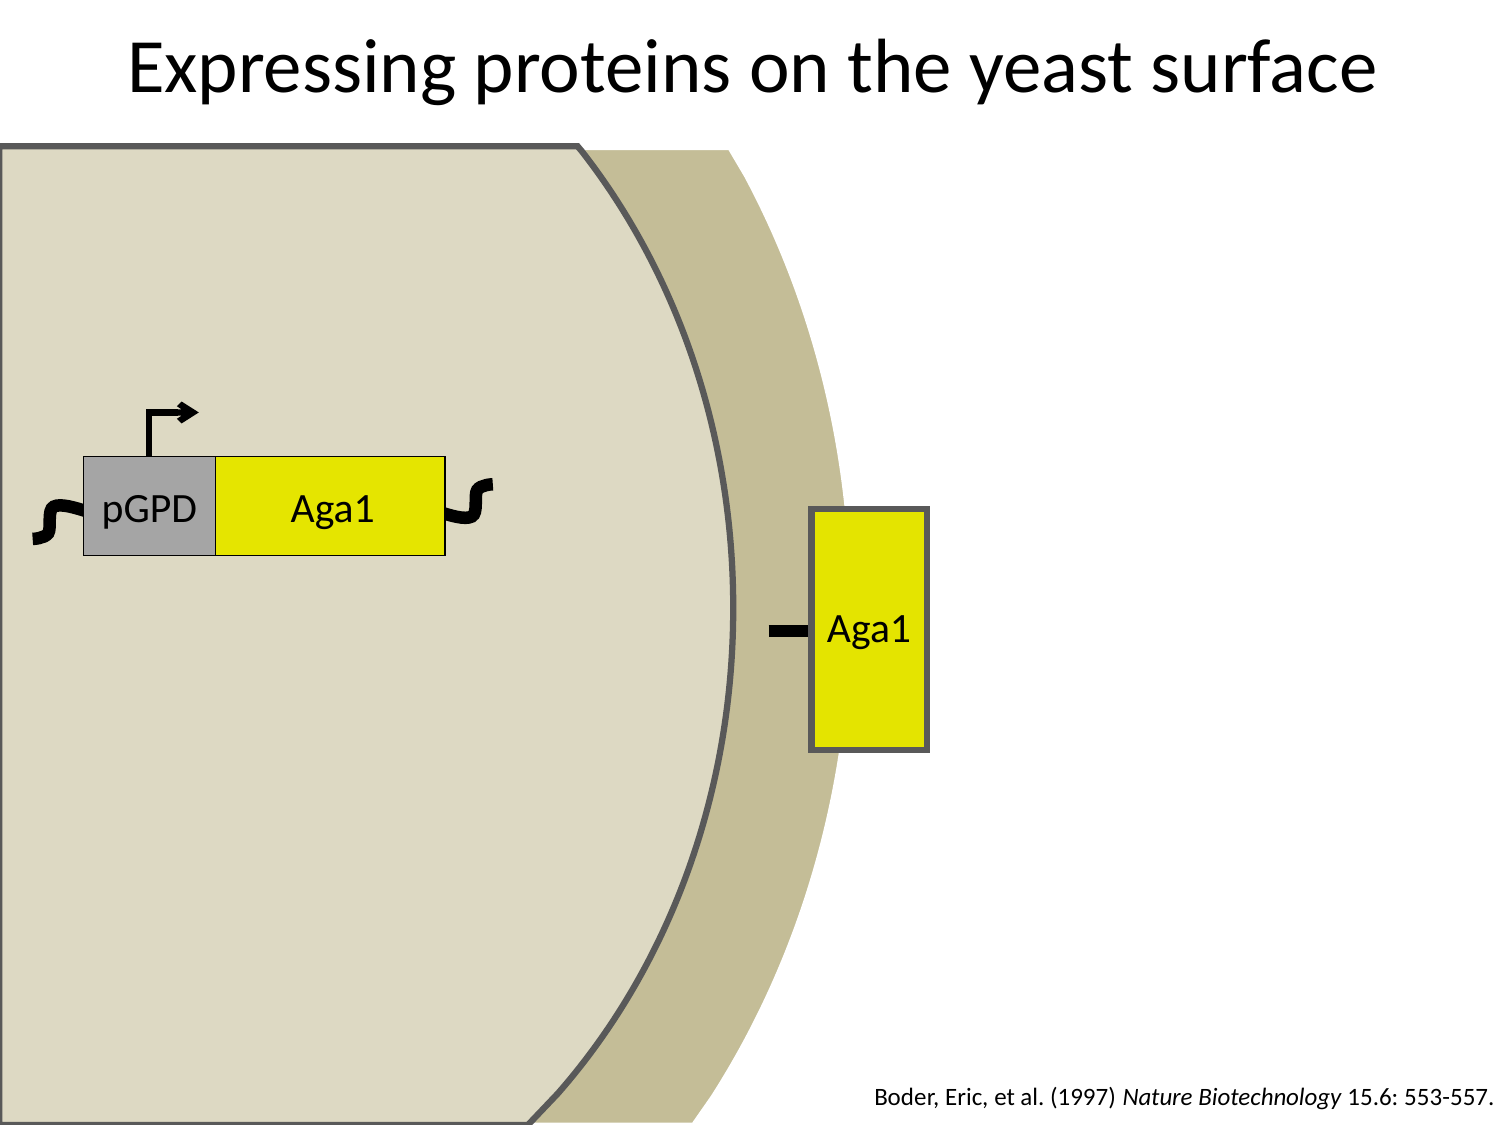

Expressing proteins on the yeast surface

pGPD
Aga1

Aga1
Boder, Eric, et al. (1997) Nature Biotechnology 15.6: 553-557.